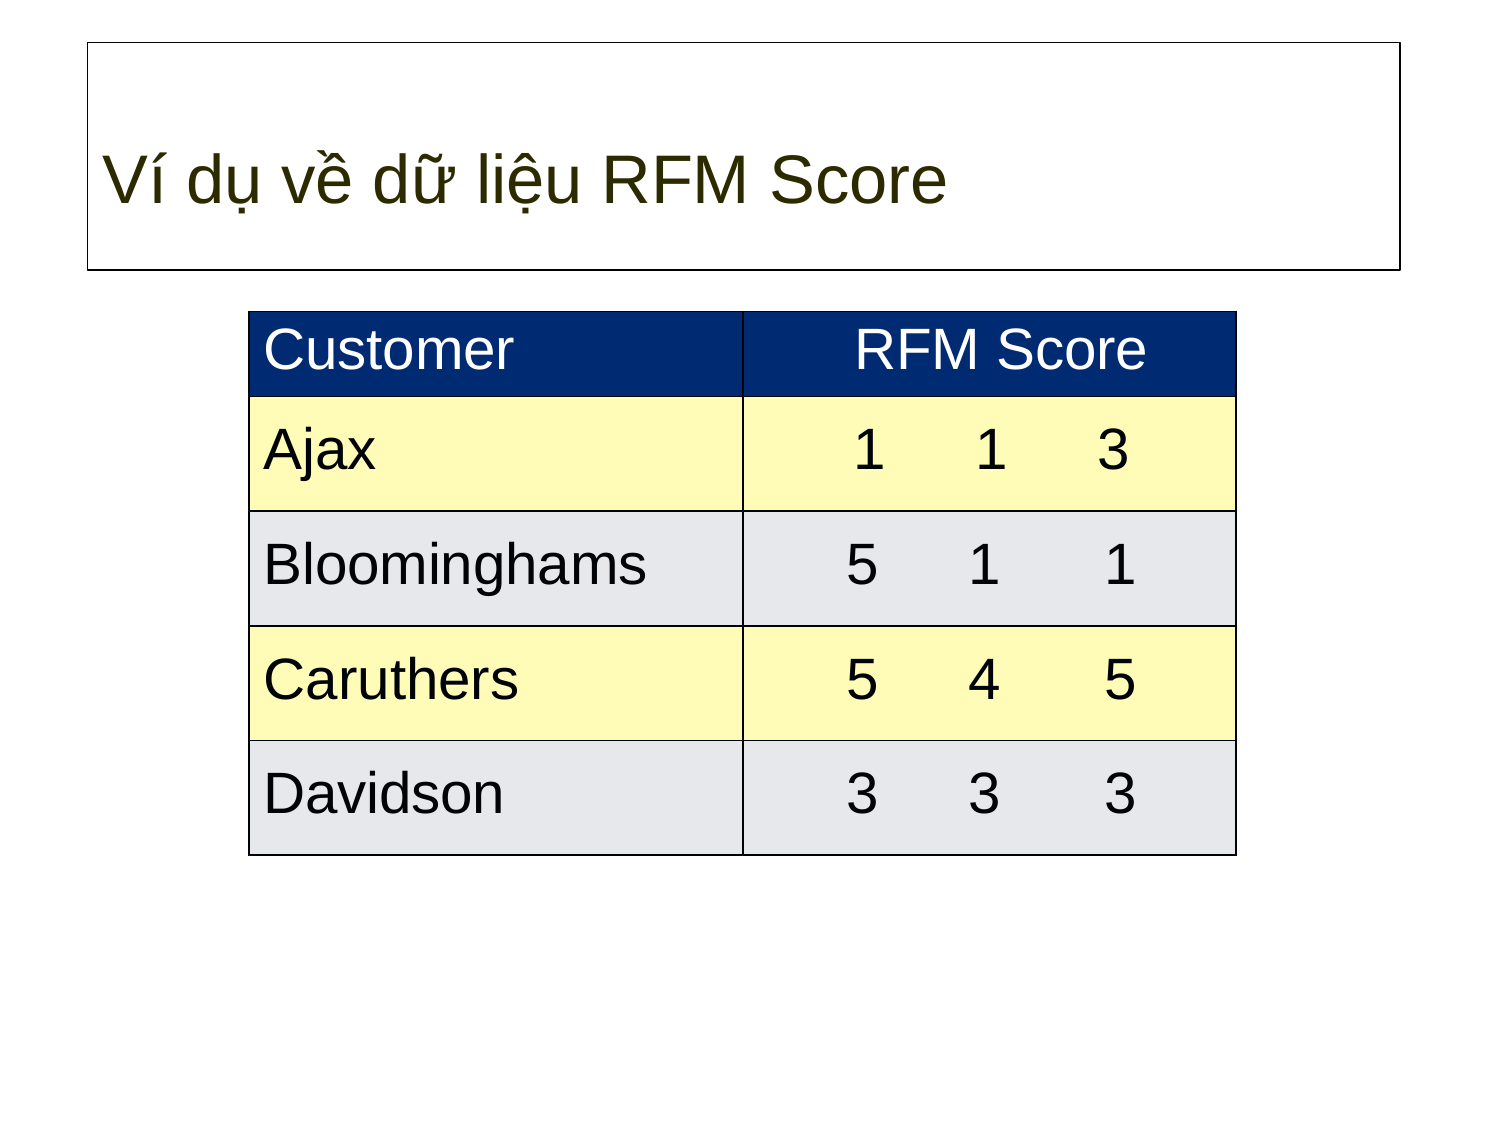

# Ví dụ về dữ liệu RFM Score
| Customer | RFM Score |
| --- | --- |
| Ajax | 1 1 3 |
| Bloominghams | 5 1 1 |
| Caruthers | 5 4 5 |
| Davidson | 3 3 3 |